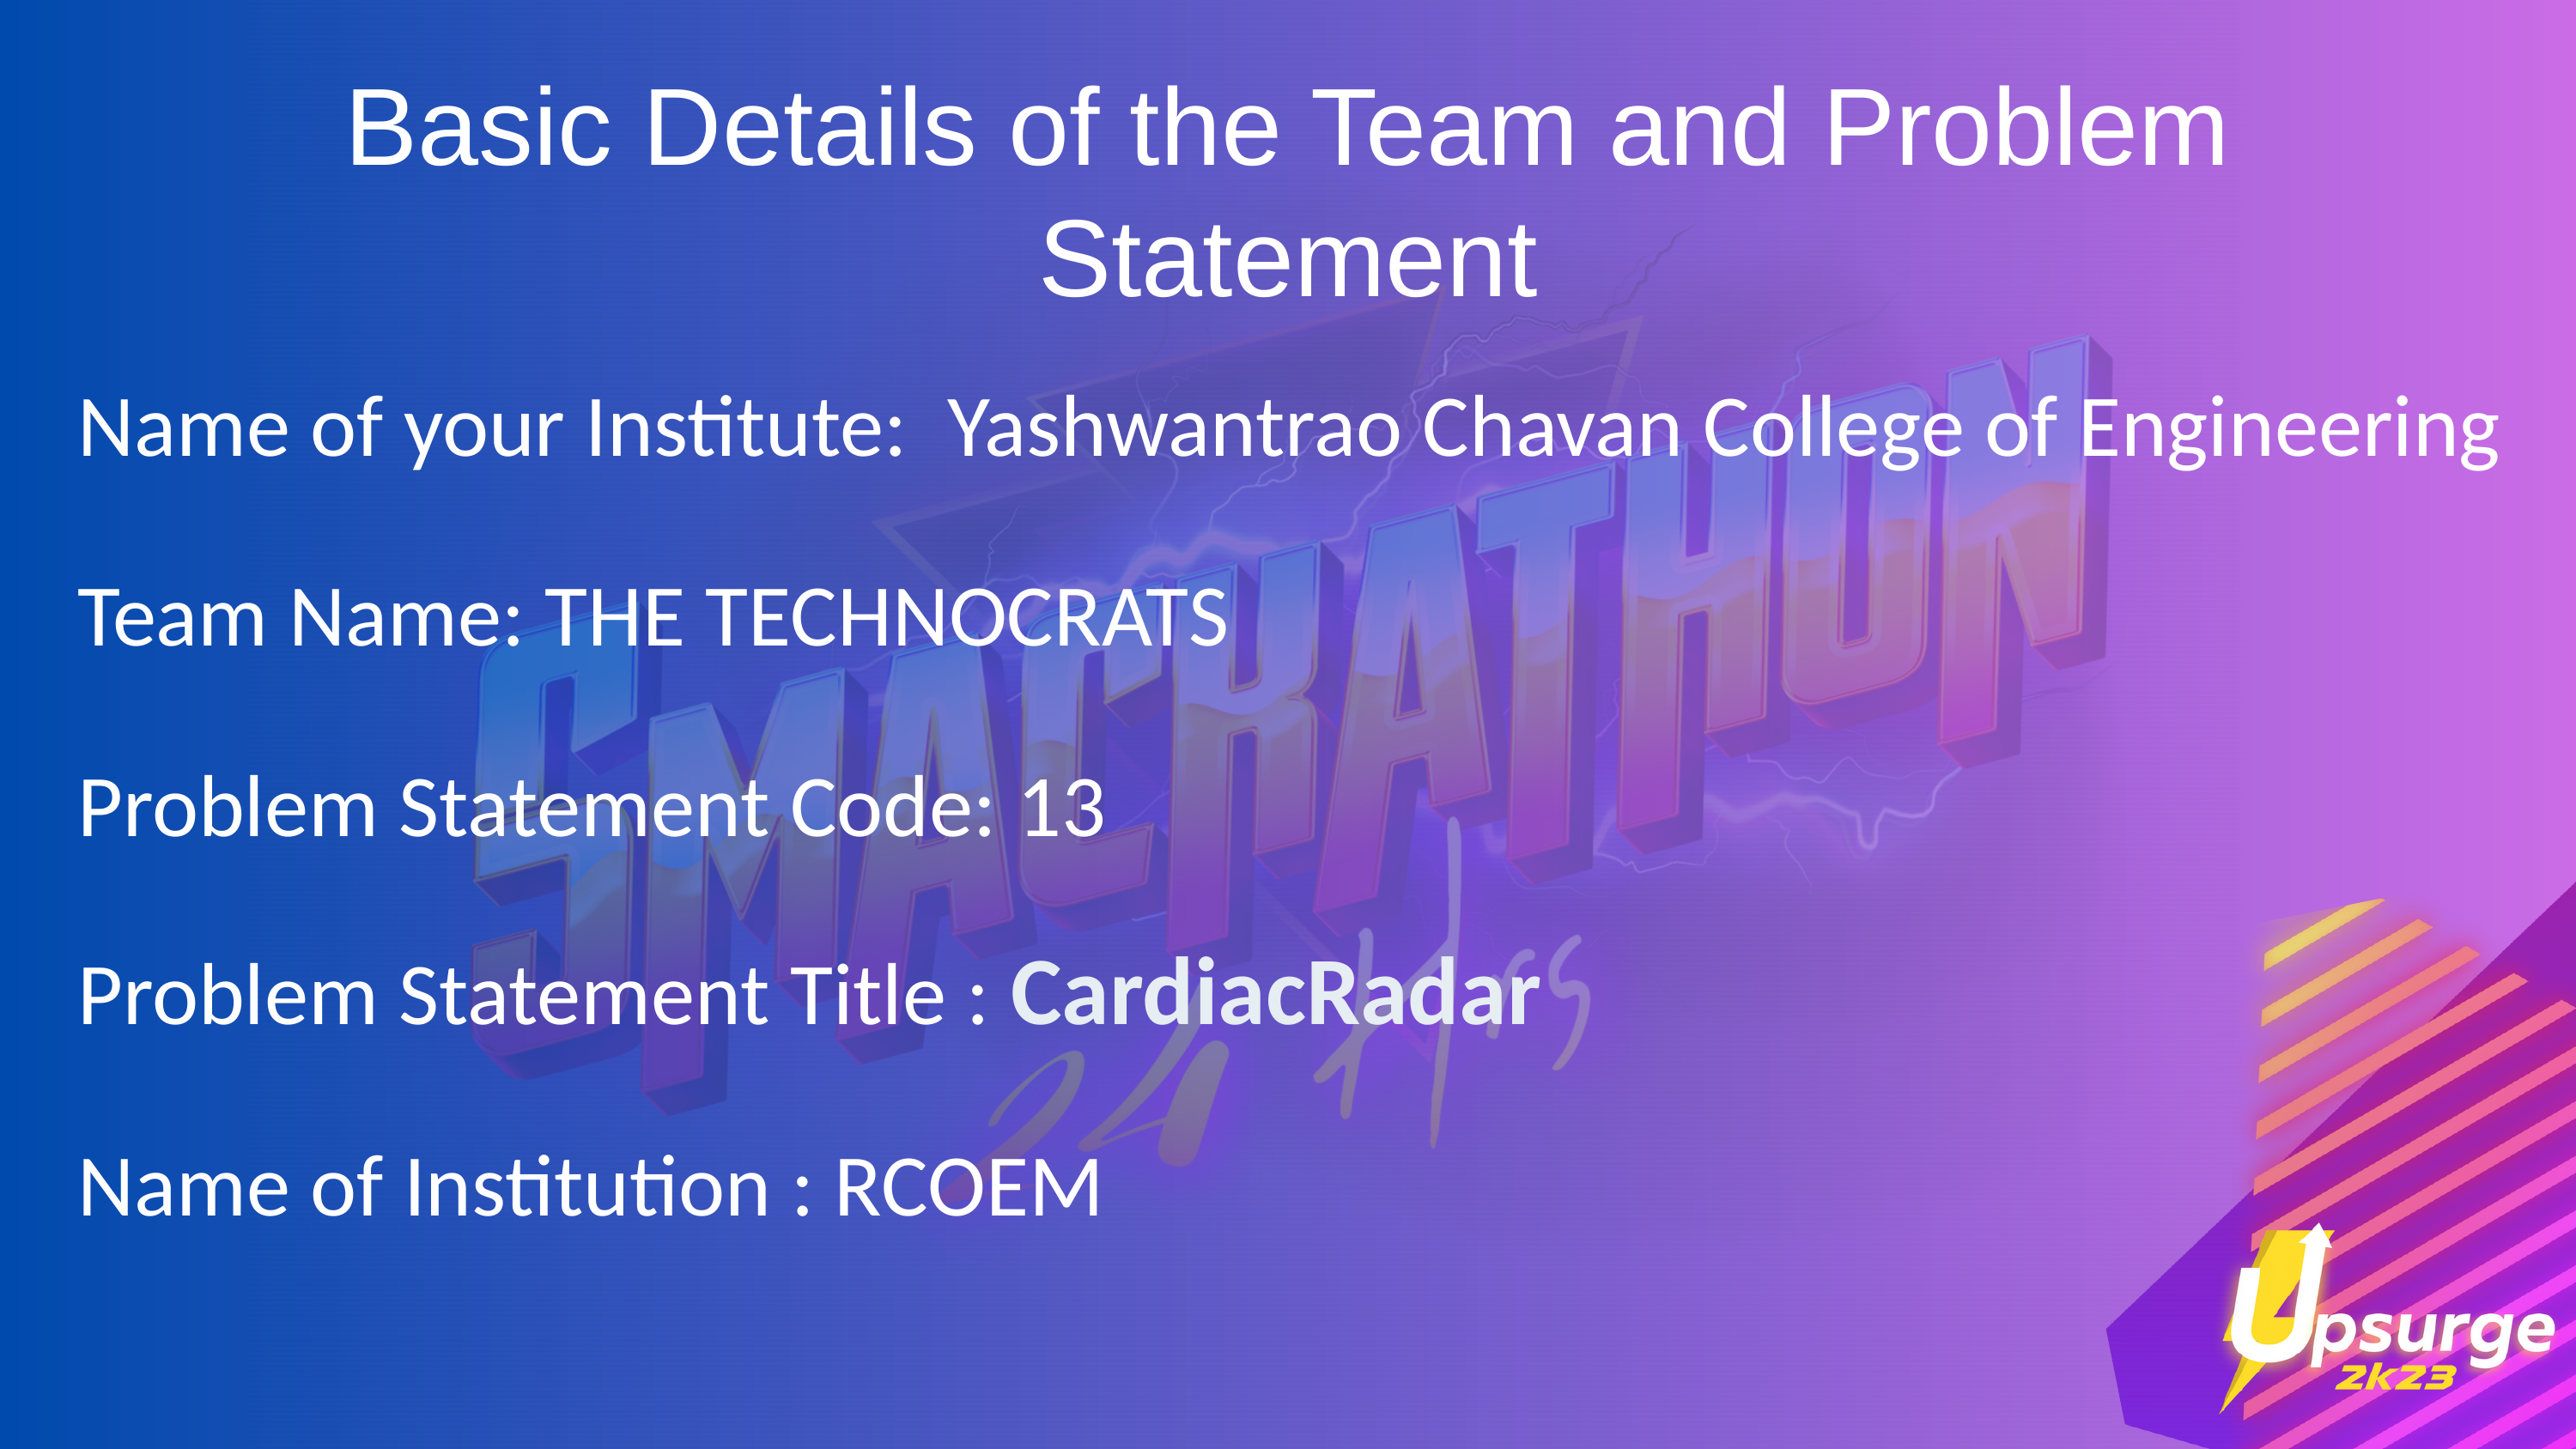

Basic Details of the Team and Problem Statement
Name of your Institute:  Yashwantrao Chavan College of Engineering

Team Name: THE TECHNOCRATS

Problem Statement Code: 13

Problem Statement Title : CardiacRadar

Name of Institution : RCOEM